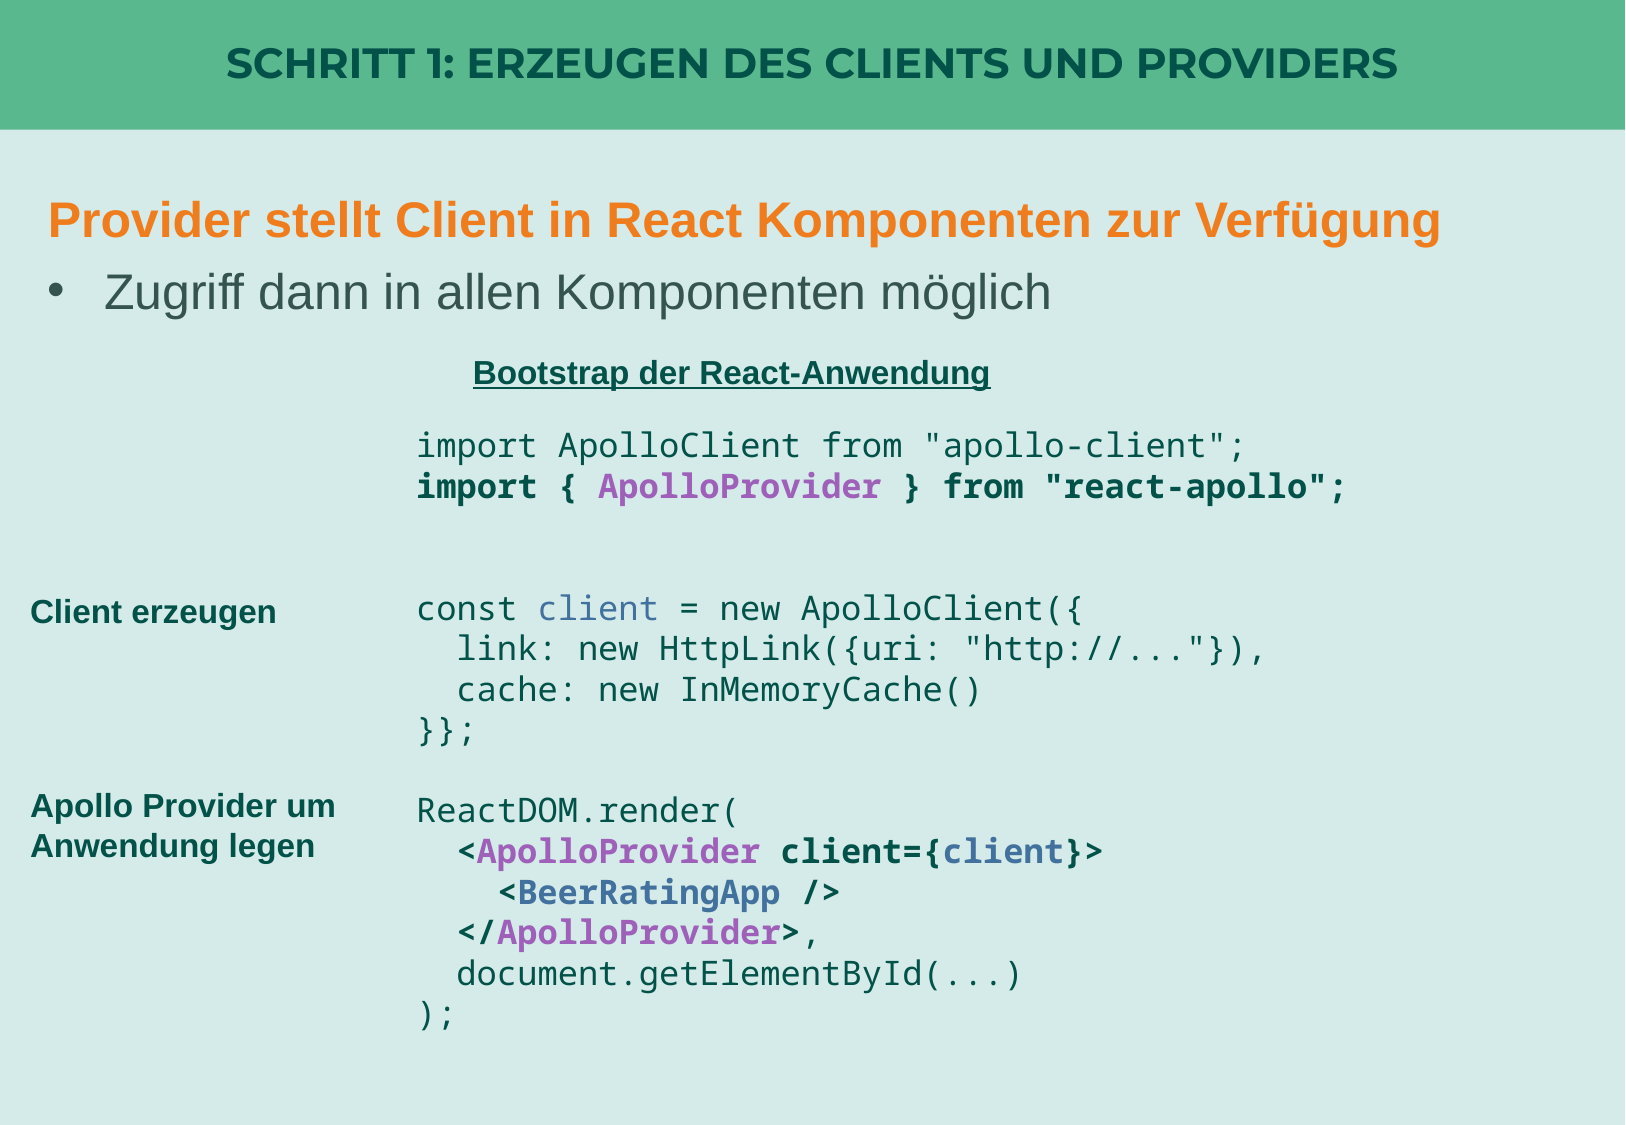

# Schritt 1: Erzeugen des Clients und Providers
Provider stellt Client in React Komponenten zur Verfügung
Zugriff dann in allen Komponenten möglich
Bootstrap der React-Anwendung
import ApolloClient from "apollo-client";
import { ApolloProvider } from "react-apollo";

const client = new ApolloClient({
  link: new HttpLink({uri: "http://..."}),
  cache: new InMemoryCache()
}};

ReactDOM.render(
  <ApolloProvider client={client}>
    <BeerRatingApp />
  </ApolloProvider>,
  document.getElementById(...)
);

Client erzeugen
Apollo Provider um
Anwendung legen